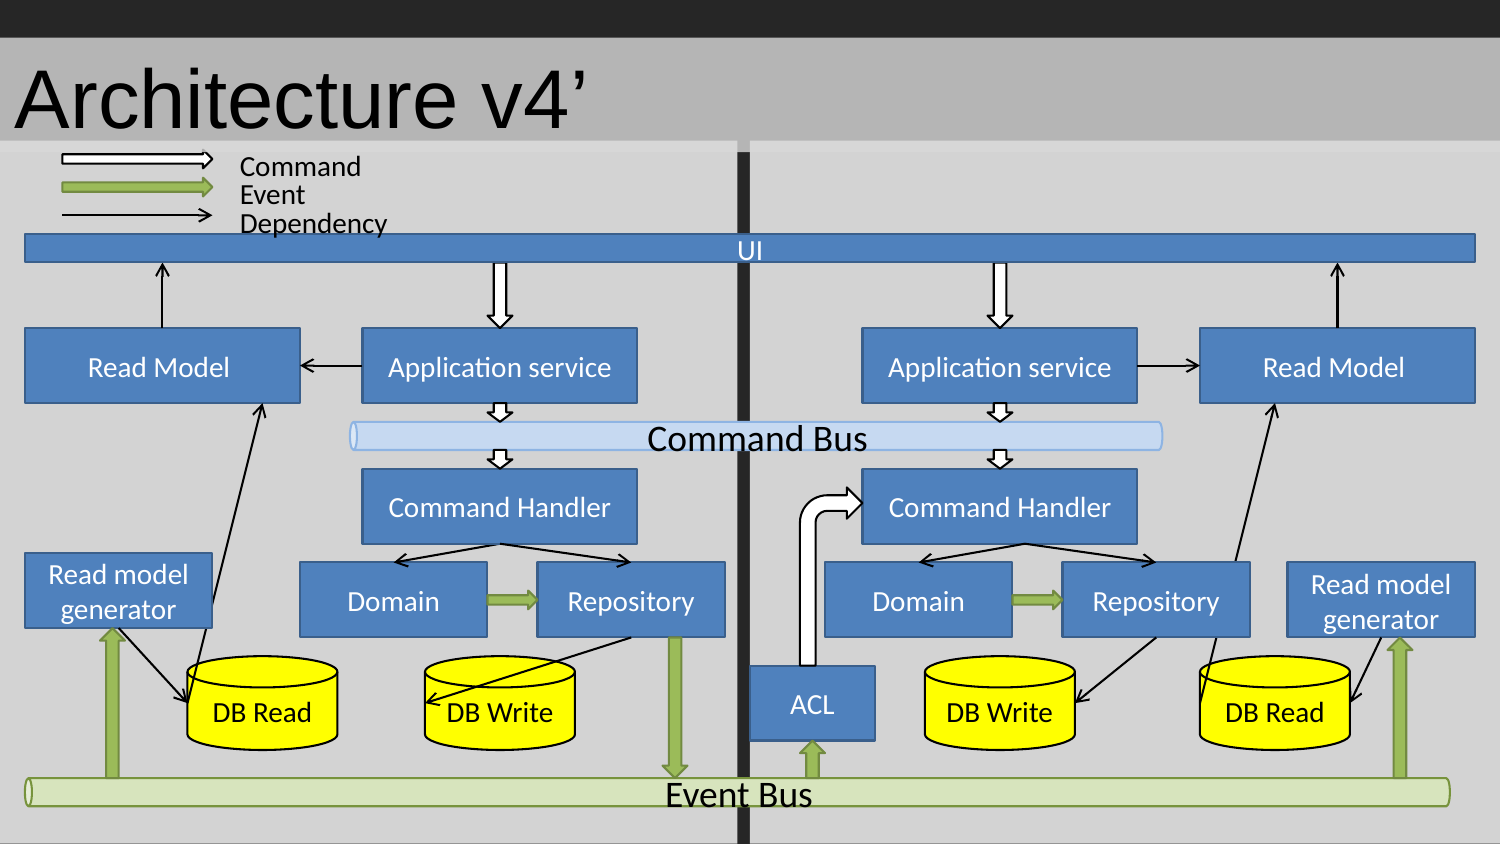

Command Bus
Architecture v4’
Event Bus
Command

Event

Dependency
UI

Read Model
Application service
Application service
Read Model

Command Handler
Command Handler

Read model generator
Domain
Repository
Domain
Repository
Read model generator

DB Read
DB Write
DB Write
DB Read
ACL